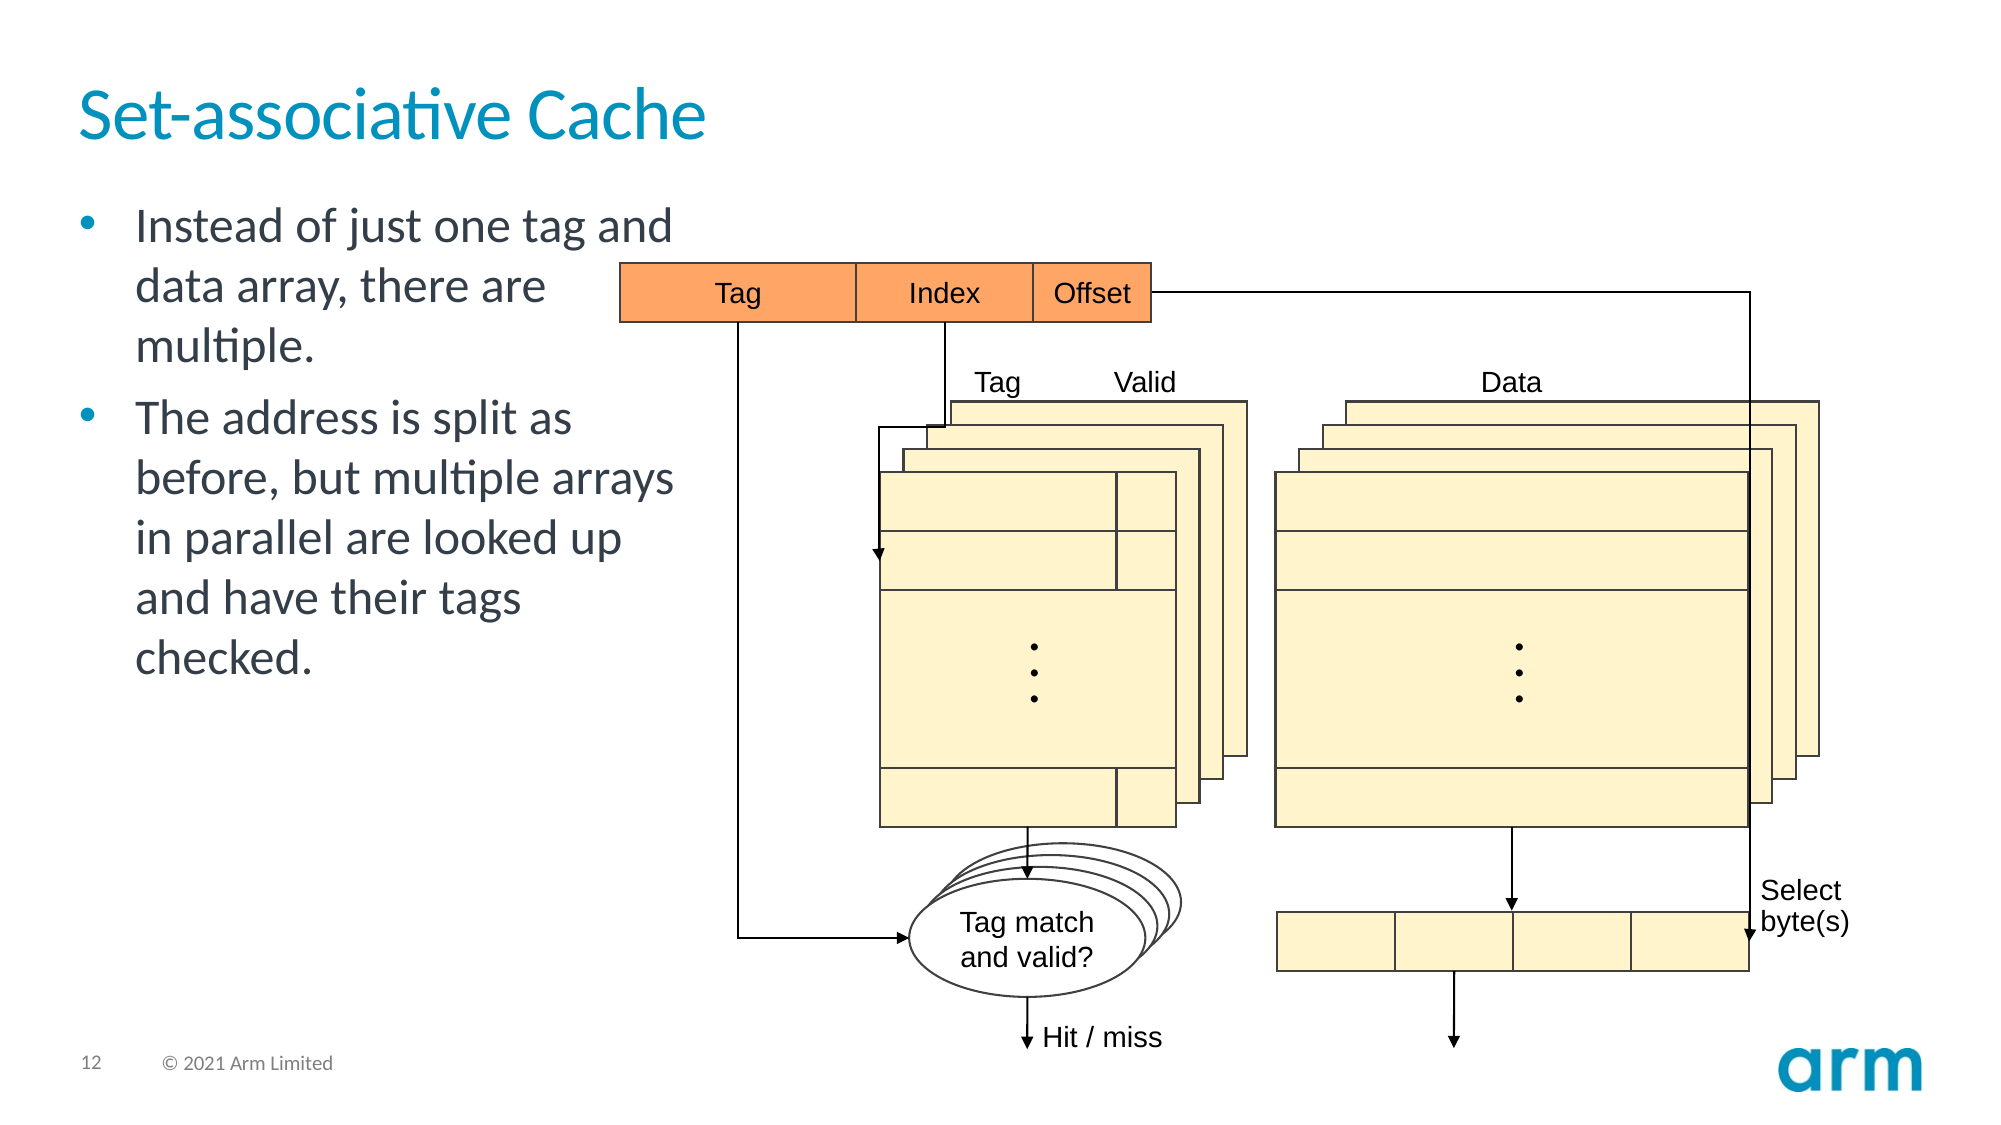

# Set-associative Cache
Instead of just one tag and data array, there are multiple.
The address is split as before, but multiple arrays in parallel are looked up and have their tags checked.
Tag
Index
Offset
Data
Tag
Valid

.
.
.
.
.
.

Select byte(s)
Tag match and valid?

Hit / miss